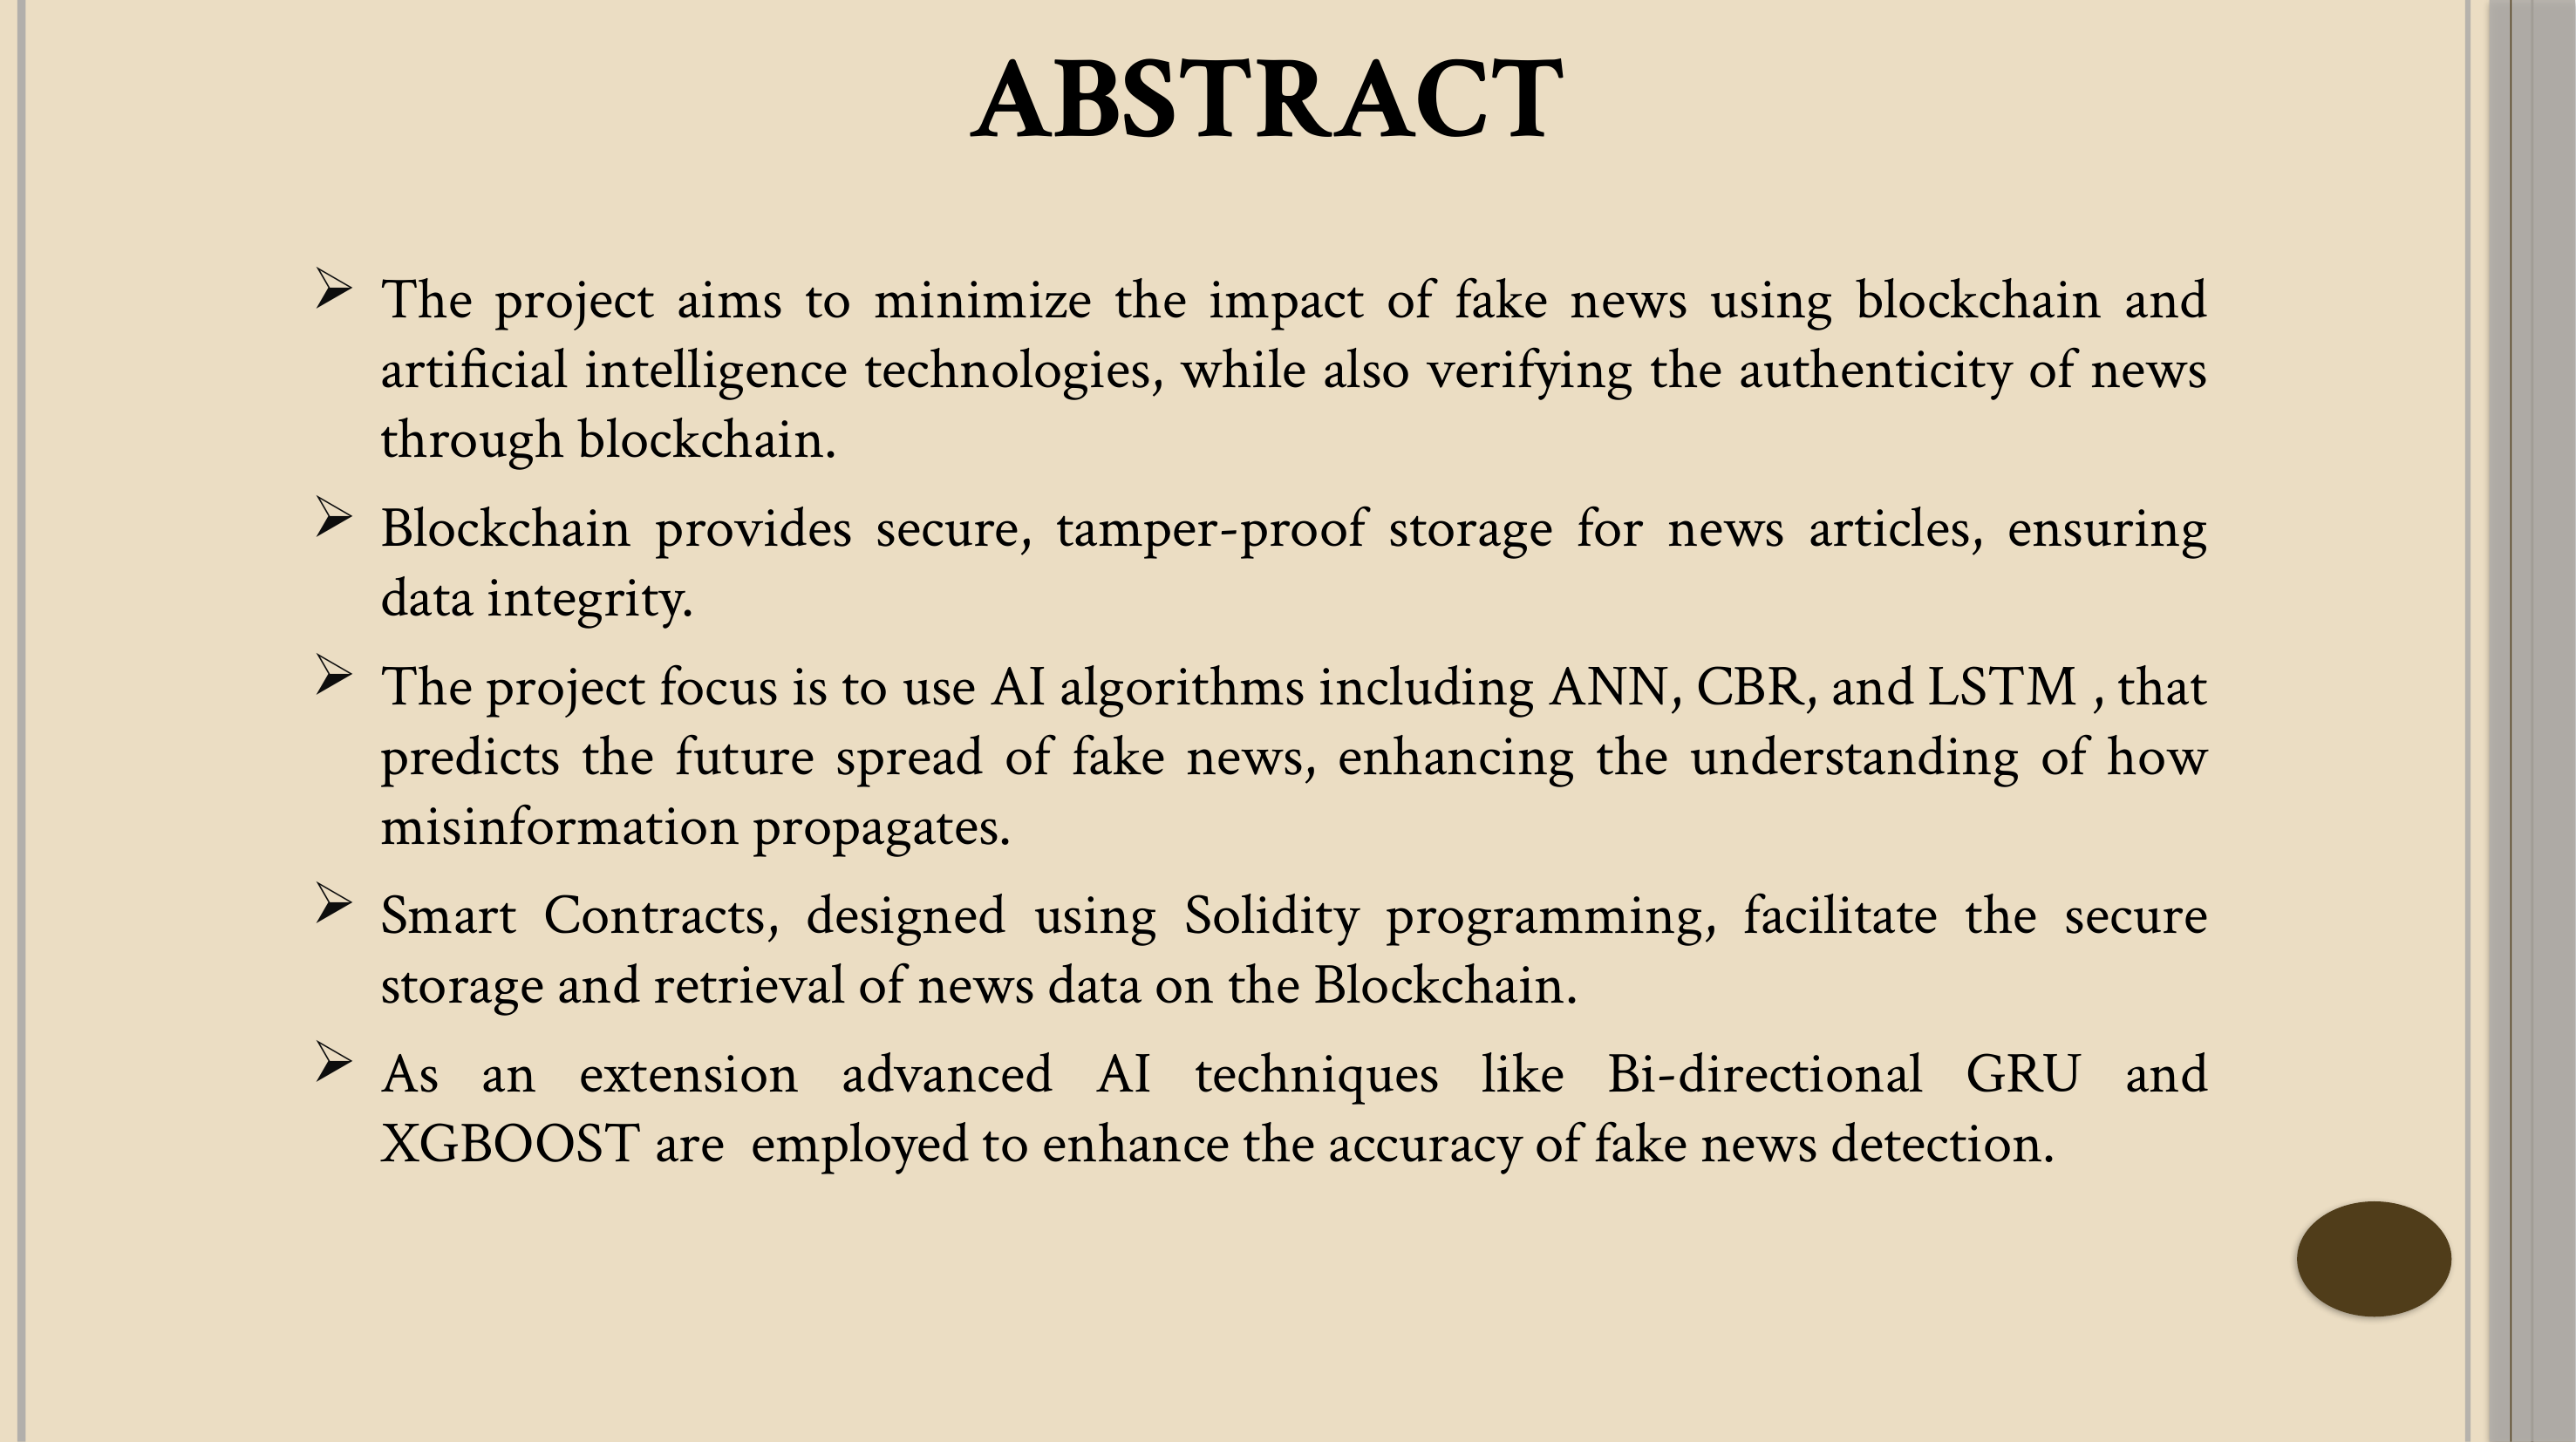

# Abstract
The project aims to minimize the impact of fake news using blockchain and artificial intelligence technologies, while also verifying the authenticity of news through blockchain.
Blockchain provides secure, tamper-proof storage for news articles, ensuring data integrity.
The project focus is to use AI algorithms including ANN, CBR, and LSTM , that predicts the future spread of fake news, enhancing the understanding of how misinformation propagates.
Smart Contracts, designed using Solidity programming, facilitate the secure storage and retrieval of news data on the Blockchain.
As an extension advanced AI techniques like Bi-directional GRU and XGBOOST are  employed to enhance the accuracy of fake news detection.